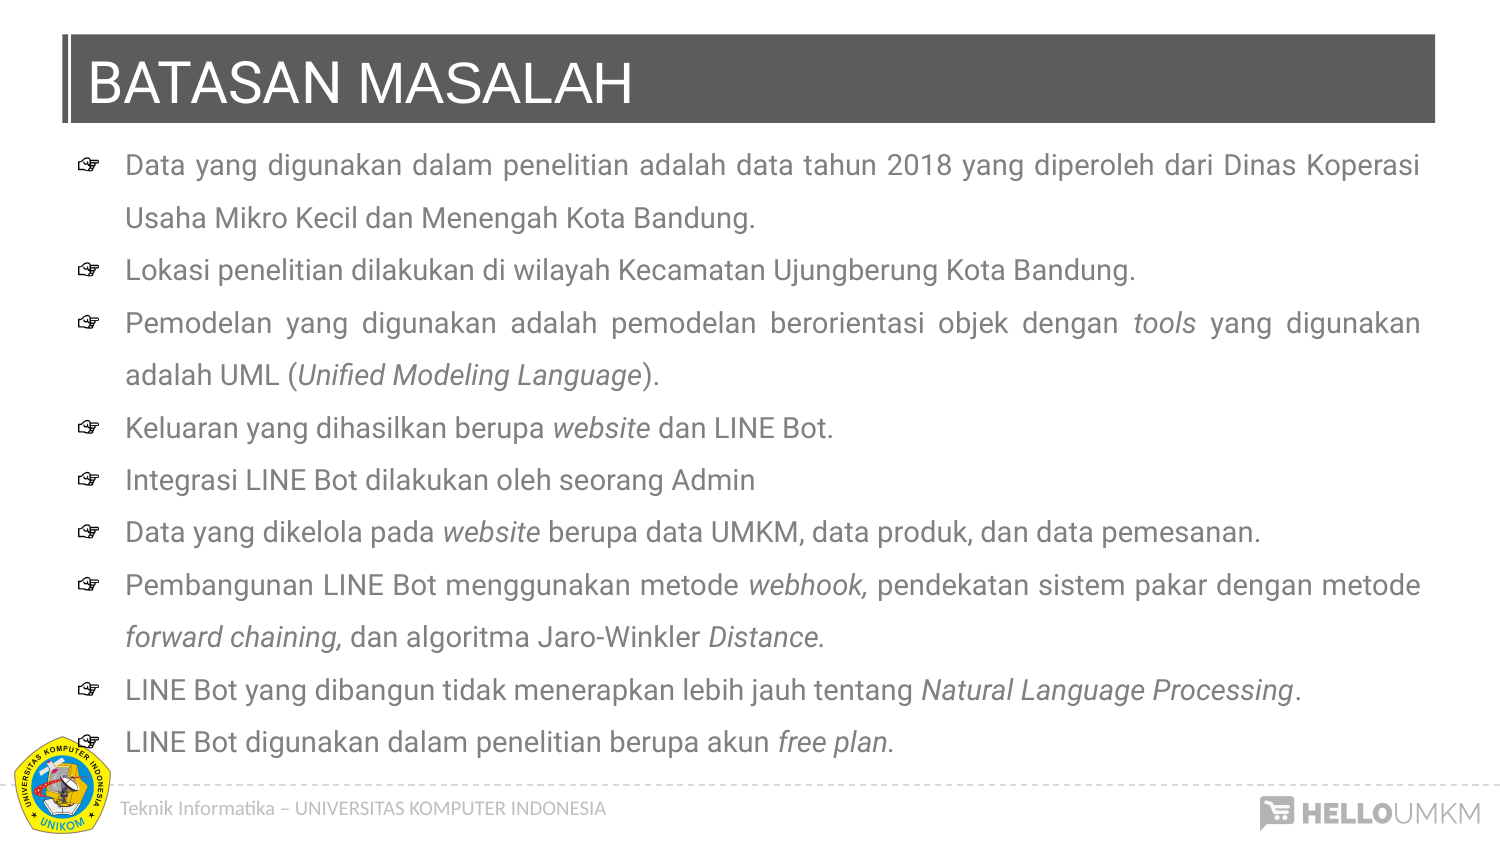

# BATASAN MASALAH
Data yang digunakan dalam penelitian adalah data tahun 2018 yang diperoleh dari Dinas Koperasi Usaha Mikro Kecil dan Menengah Kota Bandung.
Lokasi penelitian dilakukan di wilayah Kecamatan Ujungberung Kota Bandung.
Pemodelan yang digunakan adalah pemodelan berorientasi objek dengan tools yang digunakan adalah UML (Unified Modeling Language).
Keluaran yang dihasilkan berupa website dan LINE Bot.
Integrasi LINE Bot dilakukan oleh seorang Admin
Data yang dikelola pada website berupa data UMKM, data produk, dan data pemesanan.
Pembangunan LINE Bot menggunakan metode webhook, pendekatan sistem pakar dengan metode forward chaining, dan algoritma Jaro-Winkler Distance.
LINE Bot yang dibangun tidak menerapkan lebih jauh tentang Natural Language Processing.
LINE Bot digunakan dalam penelitian berupa akun free plan.